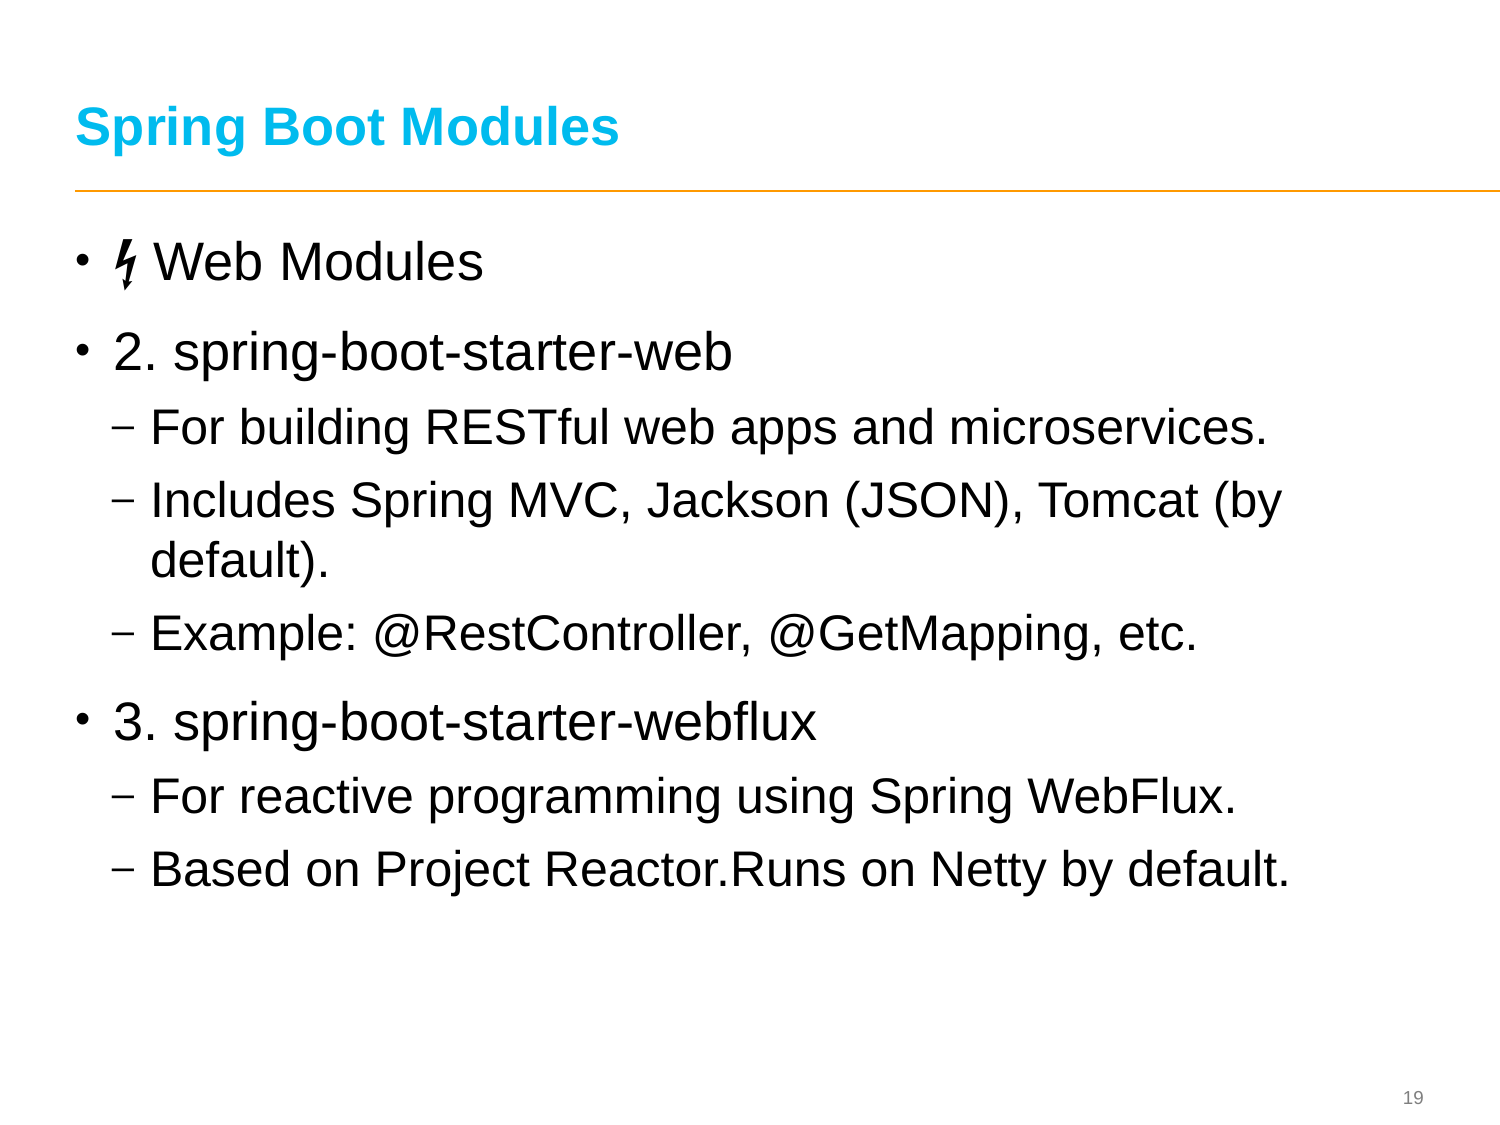

# Spring Boot Modules
⚡ Web Modules
2. spring-boot-starter-web
For building RESTful web apps and microservices.
Includes Spring MVC, Jackson (JSON), Tomcat (by default).
Example: @RestController, @GetMapping, etc.
3. spring-boot-starter-webflux
For reactive programming using Spring WebFlux.
Based on Project Reactor.Runs on Netty by default.